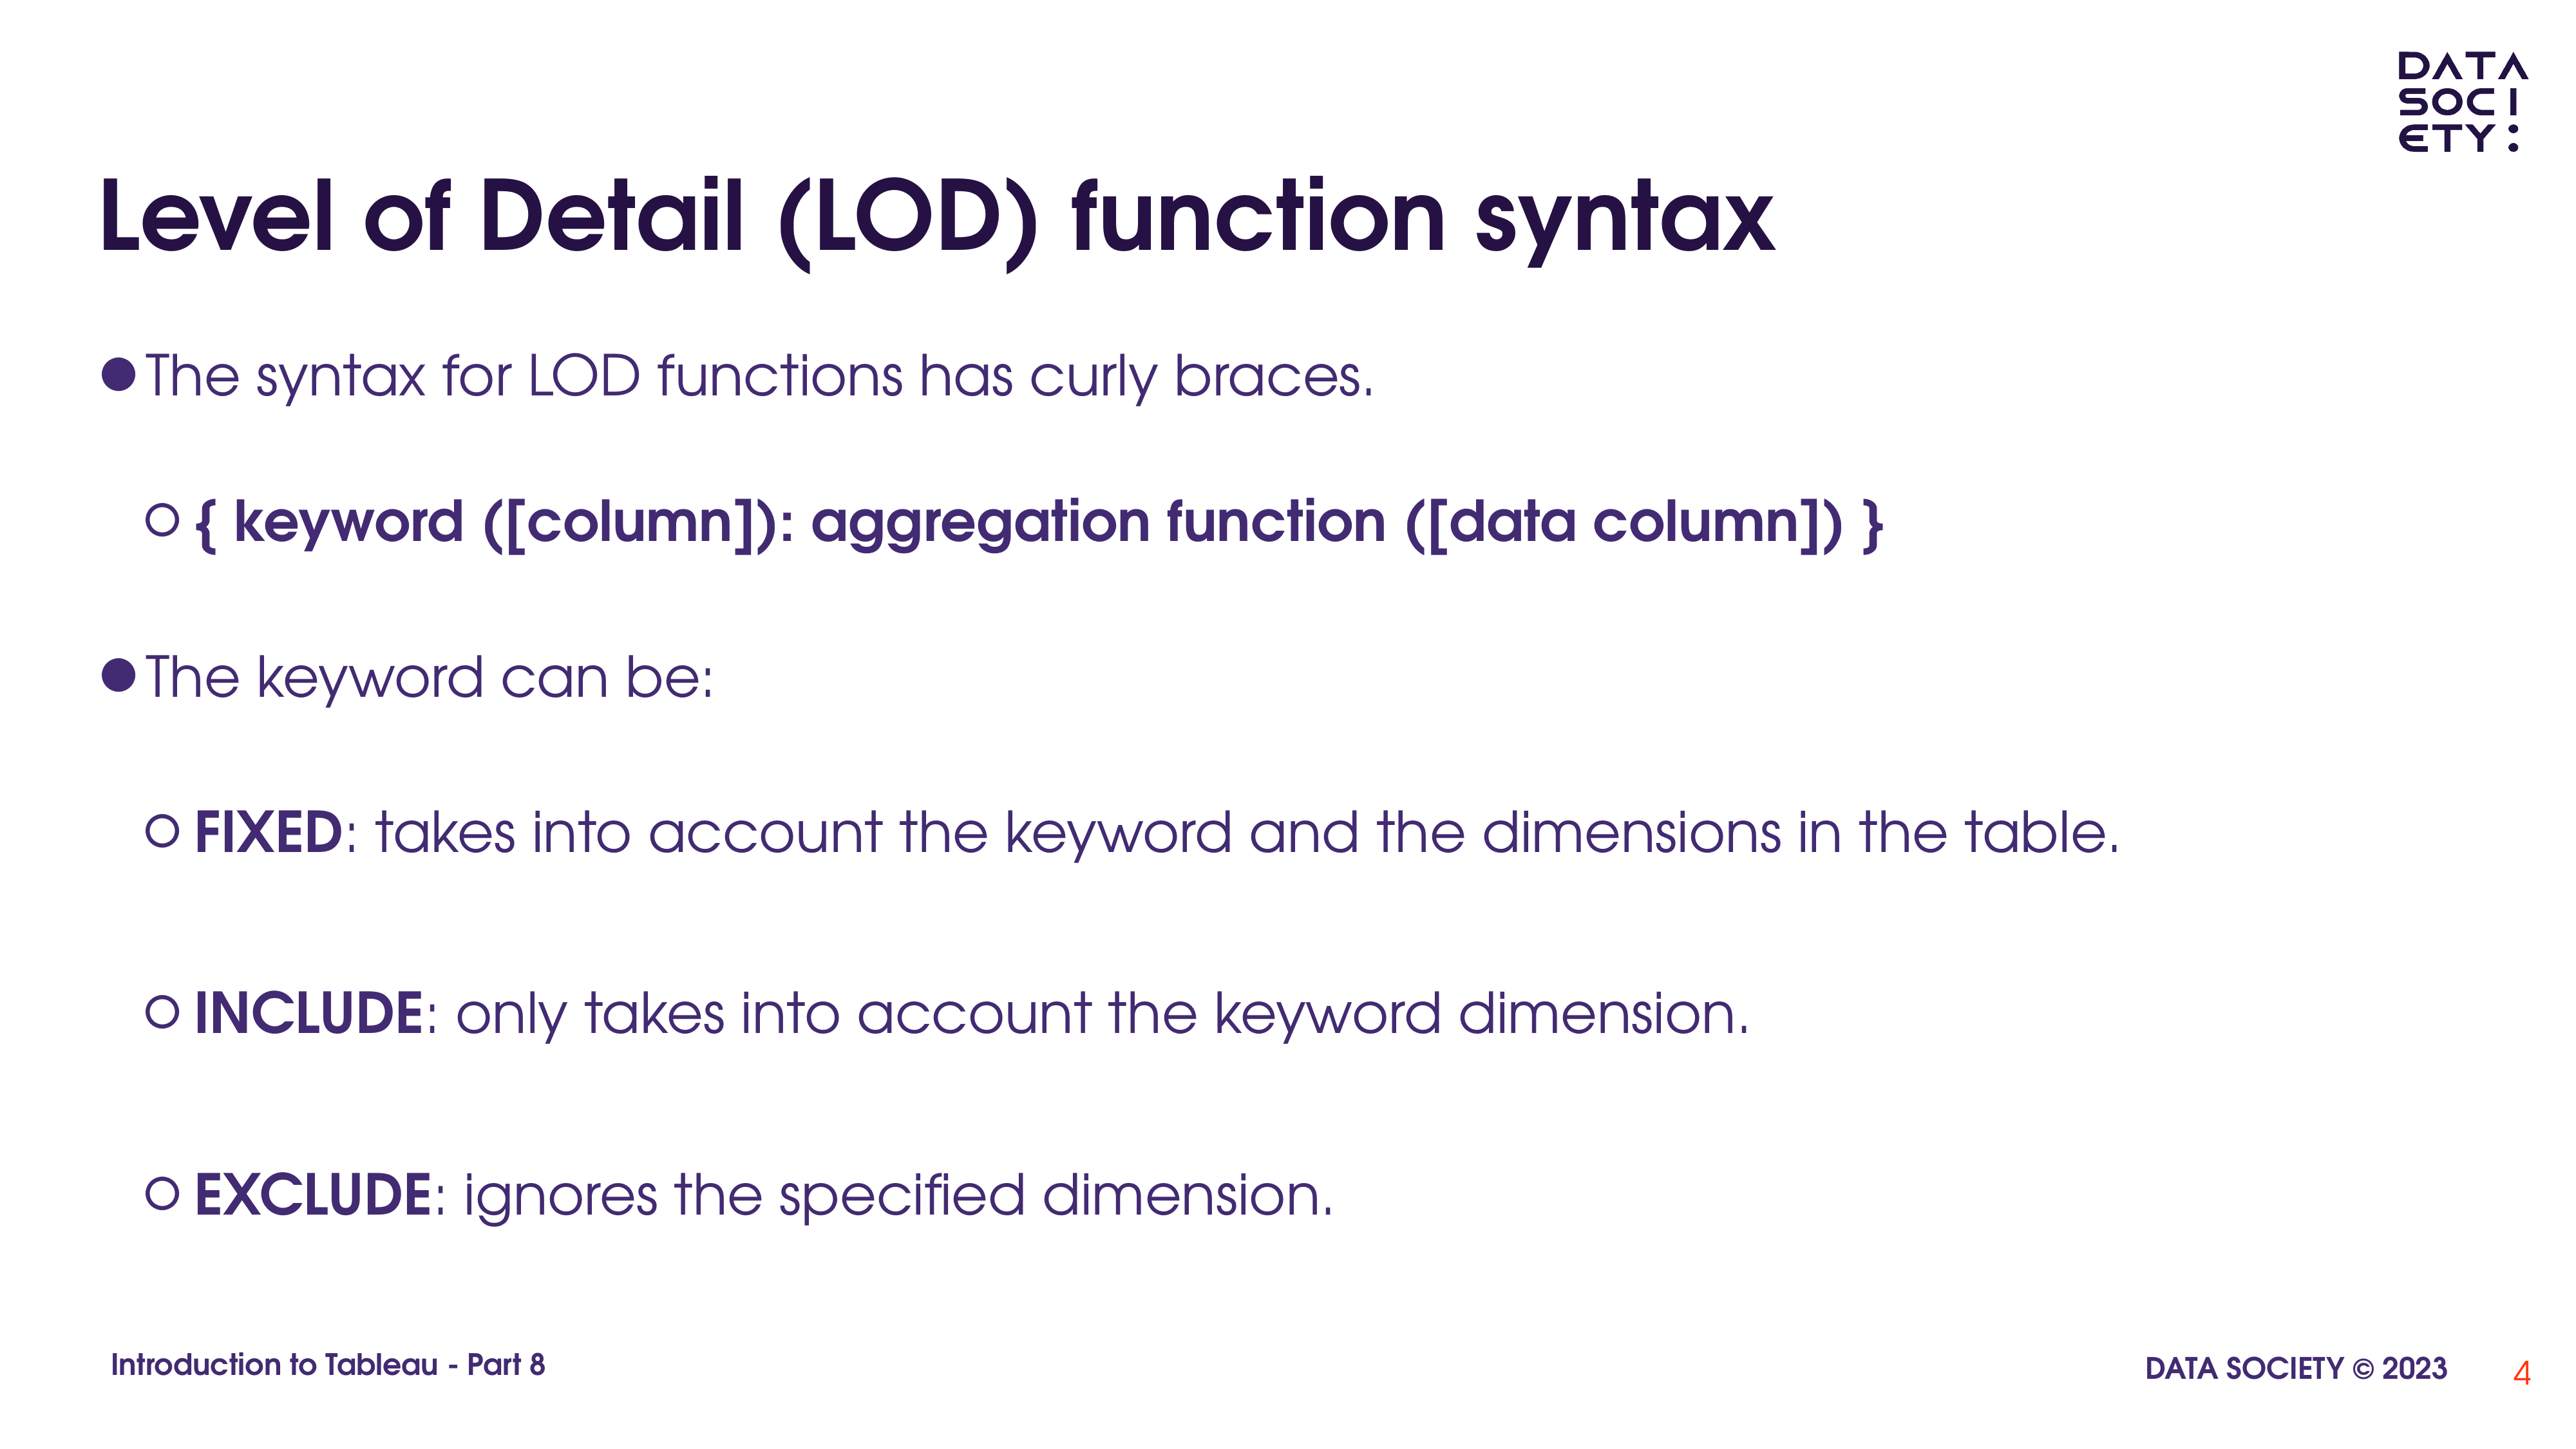

# Level of Detail (LOD) function syntax
The syntax for LOD functions has curly braces.
{ keyword ([column]): aggregation function ([data column]) }

The keyword can be:
FIXED: takes into account the keyword and the dimensions in the table.

INCLUDE: only takes into account the keyword dimension.

EXCLUDE: ignores the specified dimension.

4